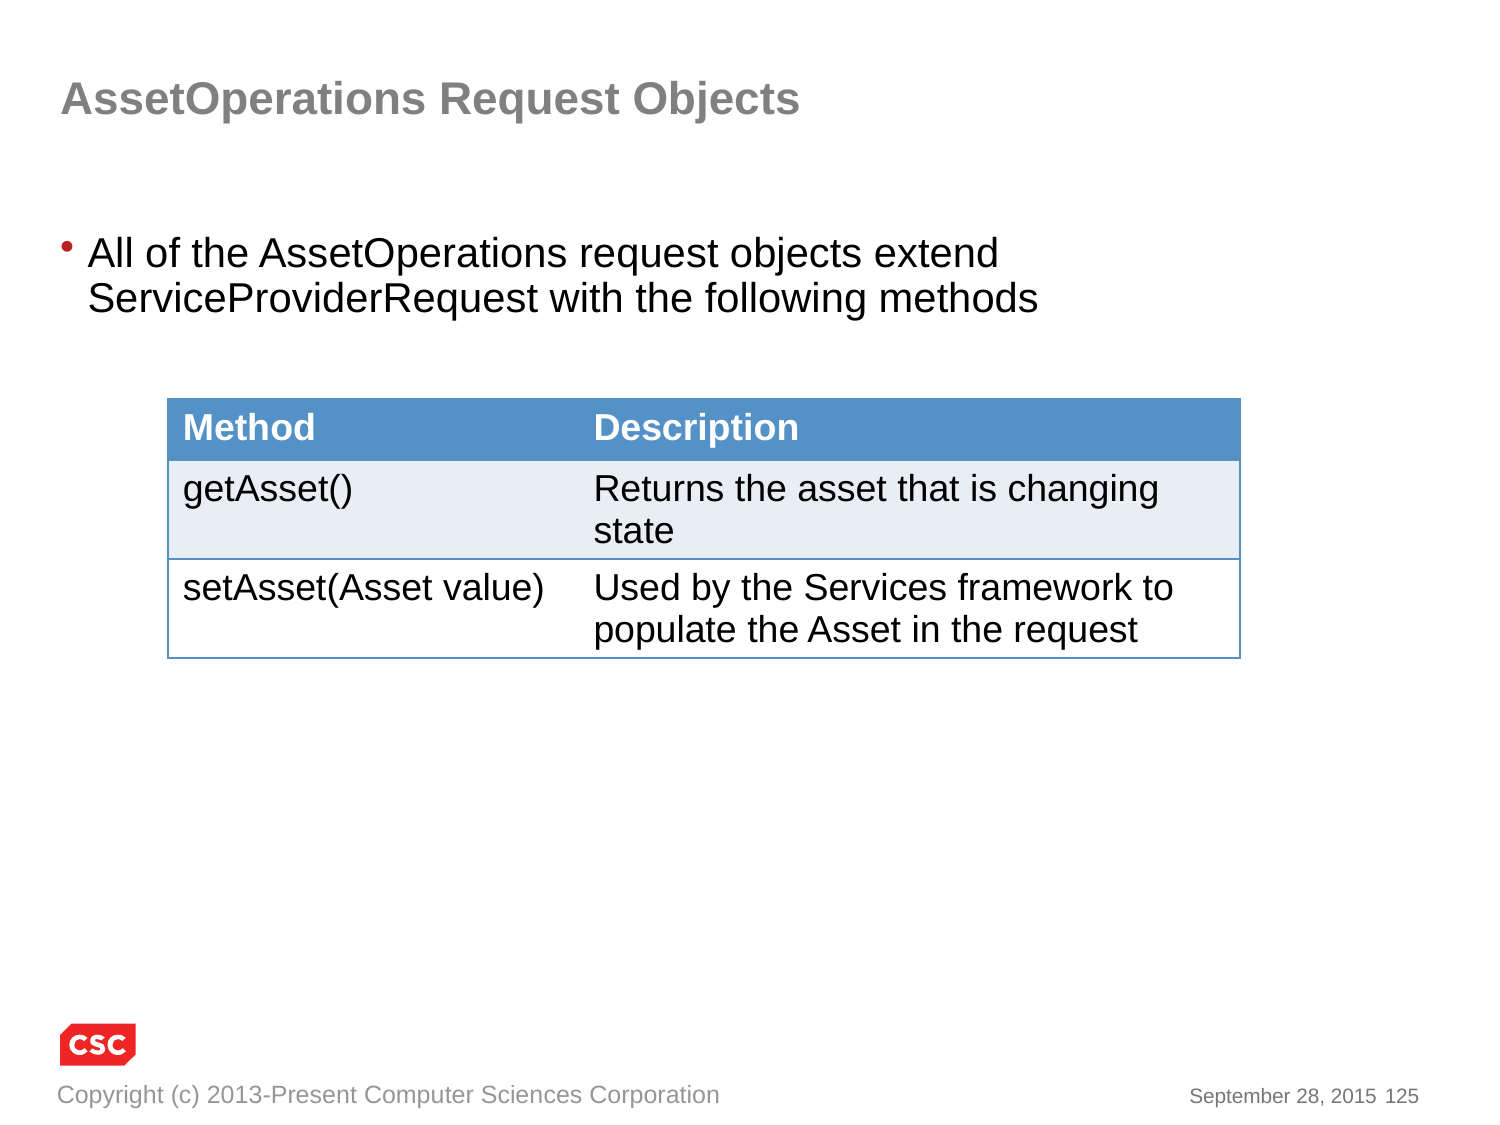

# AssetOperations Request Objects
All of the AssetOperations request objects extend ServiceProviderRequest with the following methods
| Method | Description |
| --- | --- |
| getAsset() | Returns the asset that is changing state |
| setAsset(Asset value) | Used by the Services framework to populate the Asset in the request |